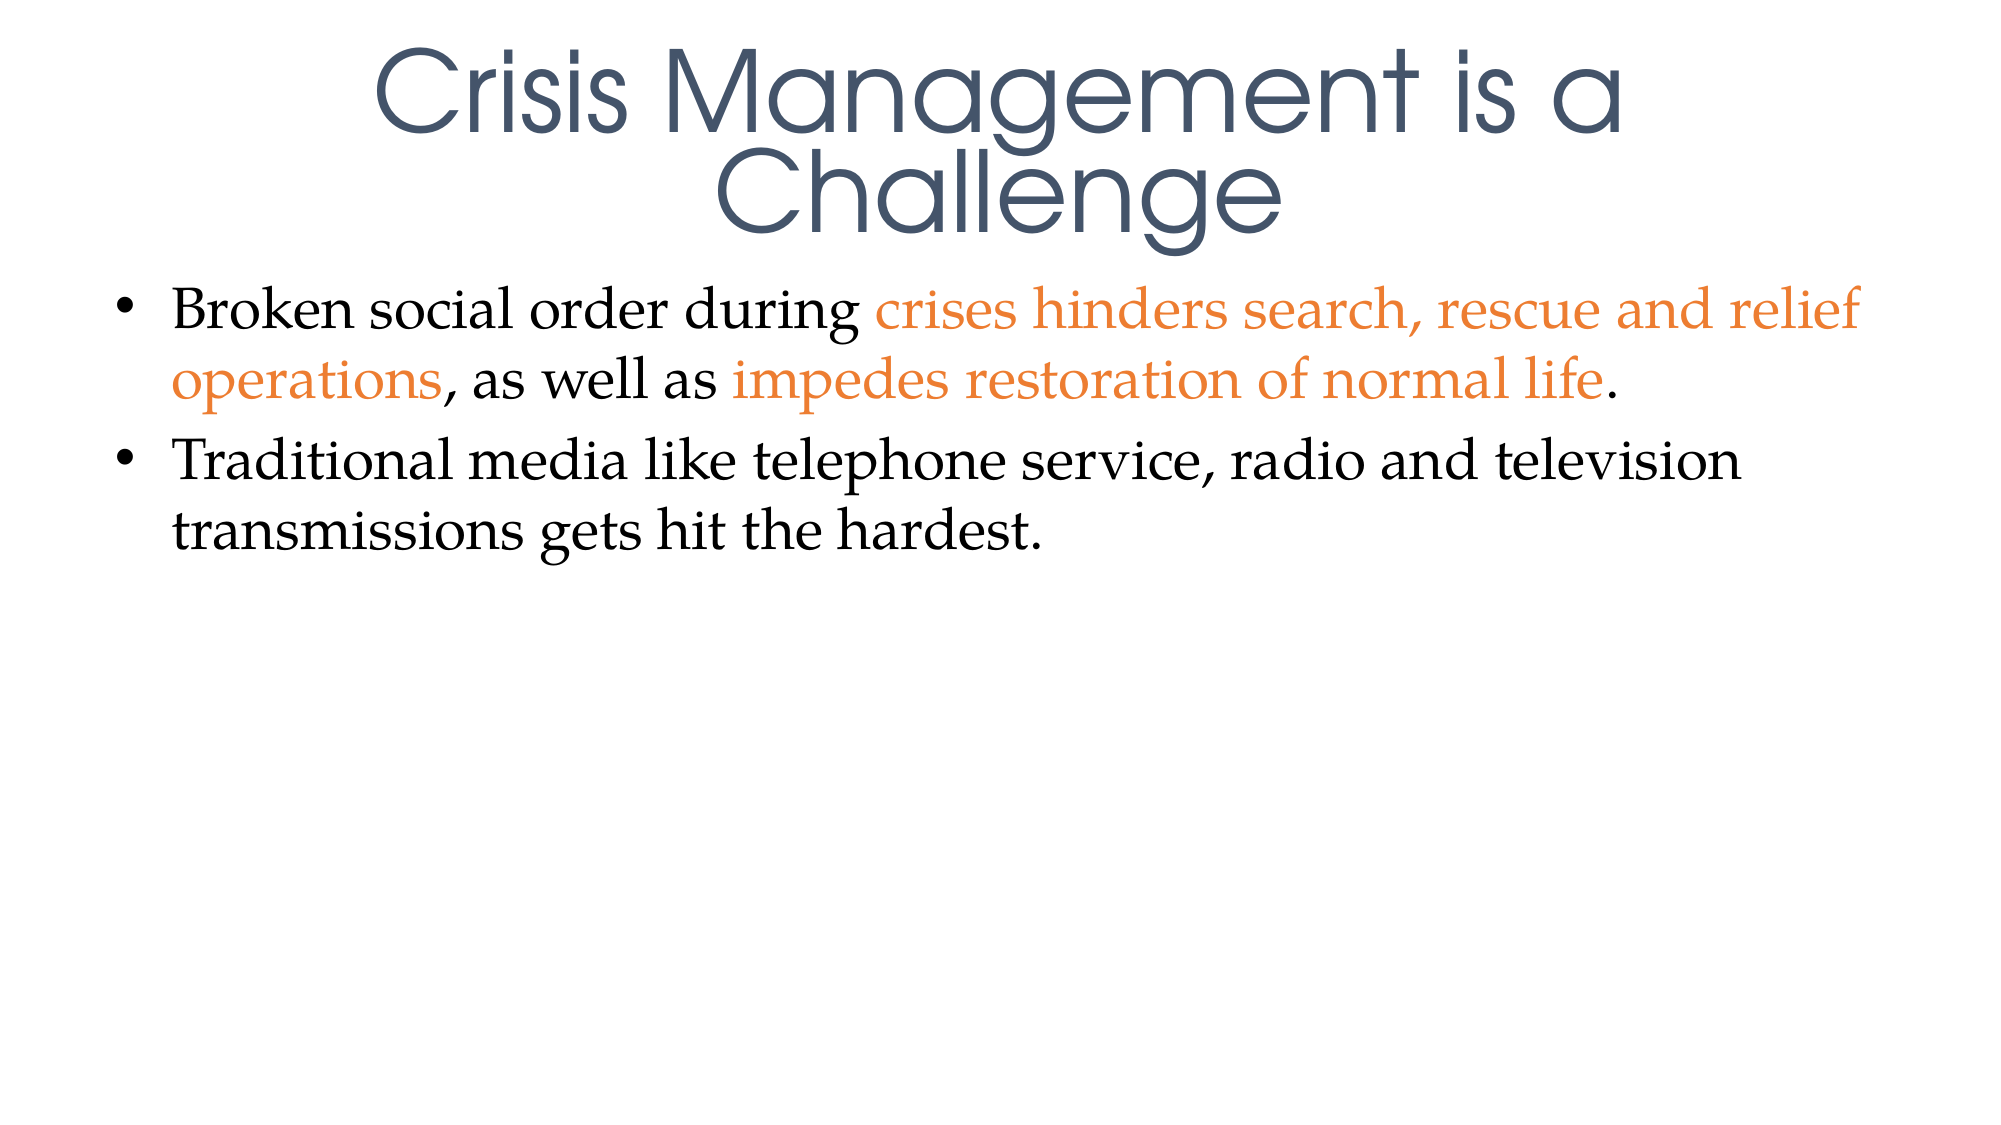

# Crisis Management is a Challenge
Broken social order during crises hinders search, rescue and relief operations, as well as impedes restoration of normal life.
Traditional media like telephone service, radio and television transmissions gets hit the hardest.